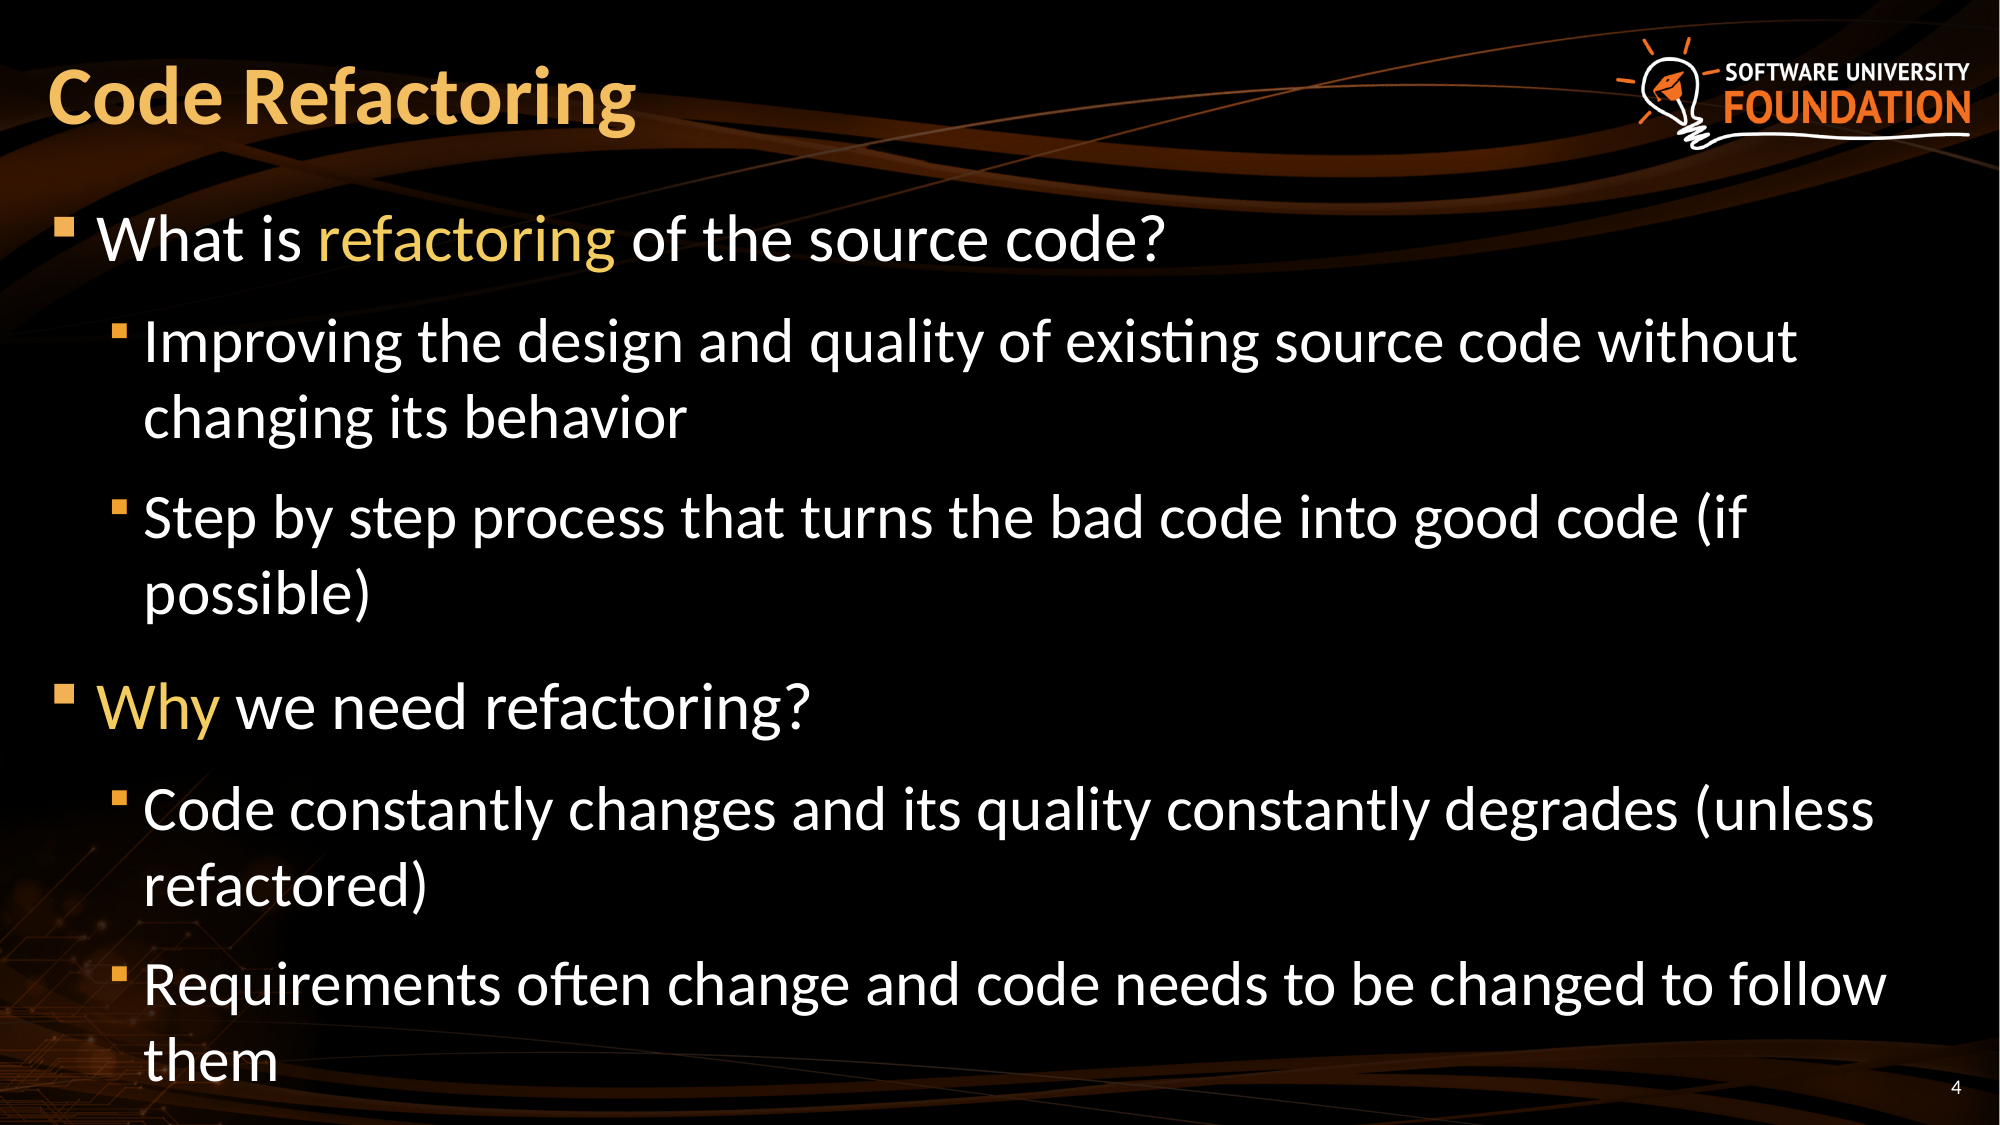

# Code Refactoring
What is refactoring of the source code?
Improving the design and quality of existing source code without changing its behavior
Step by step process that turns the bad code into good code (if possible)
Why we need refactoring?
Code constantly changes and its quality constantly degrades (unless refactored)
Requirements often change and code needs to be changed to follow them
4